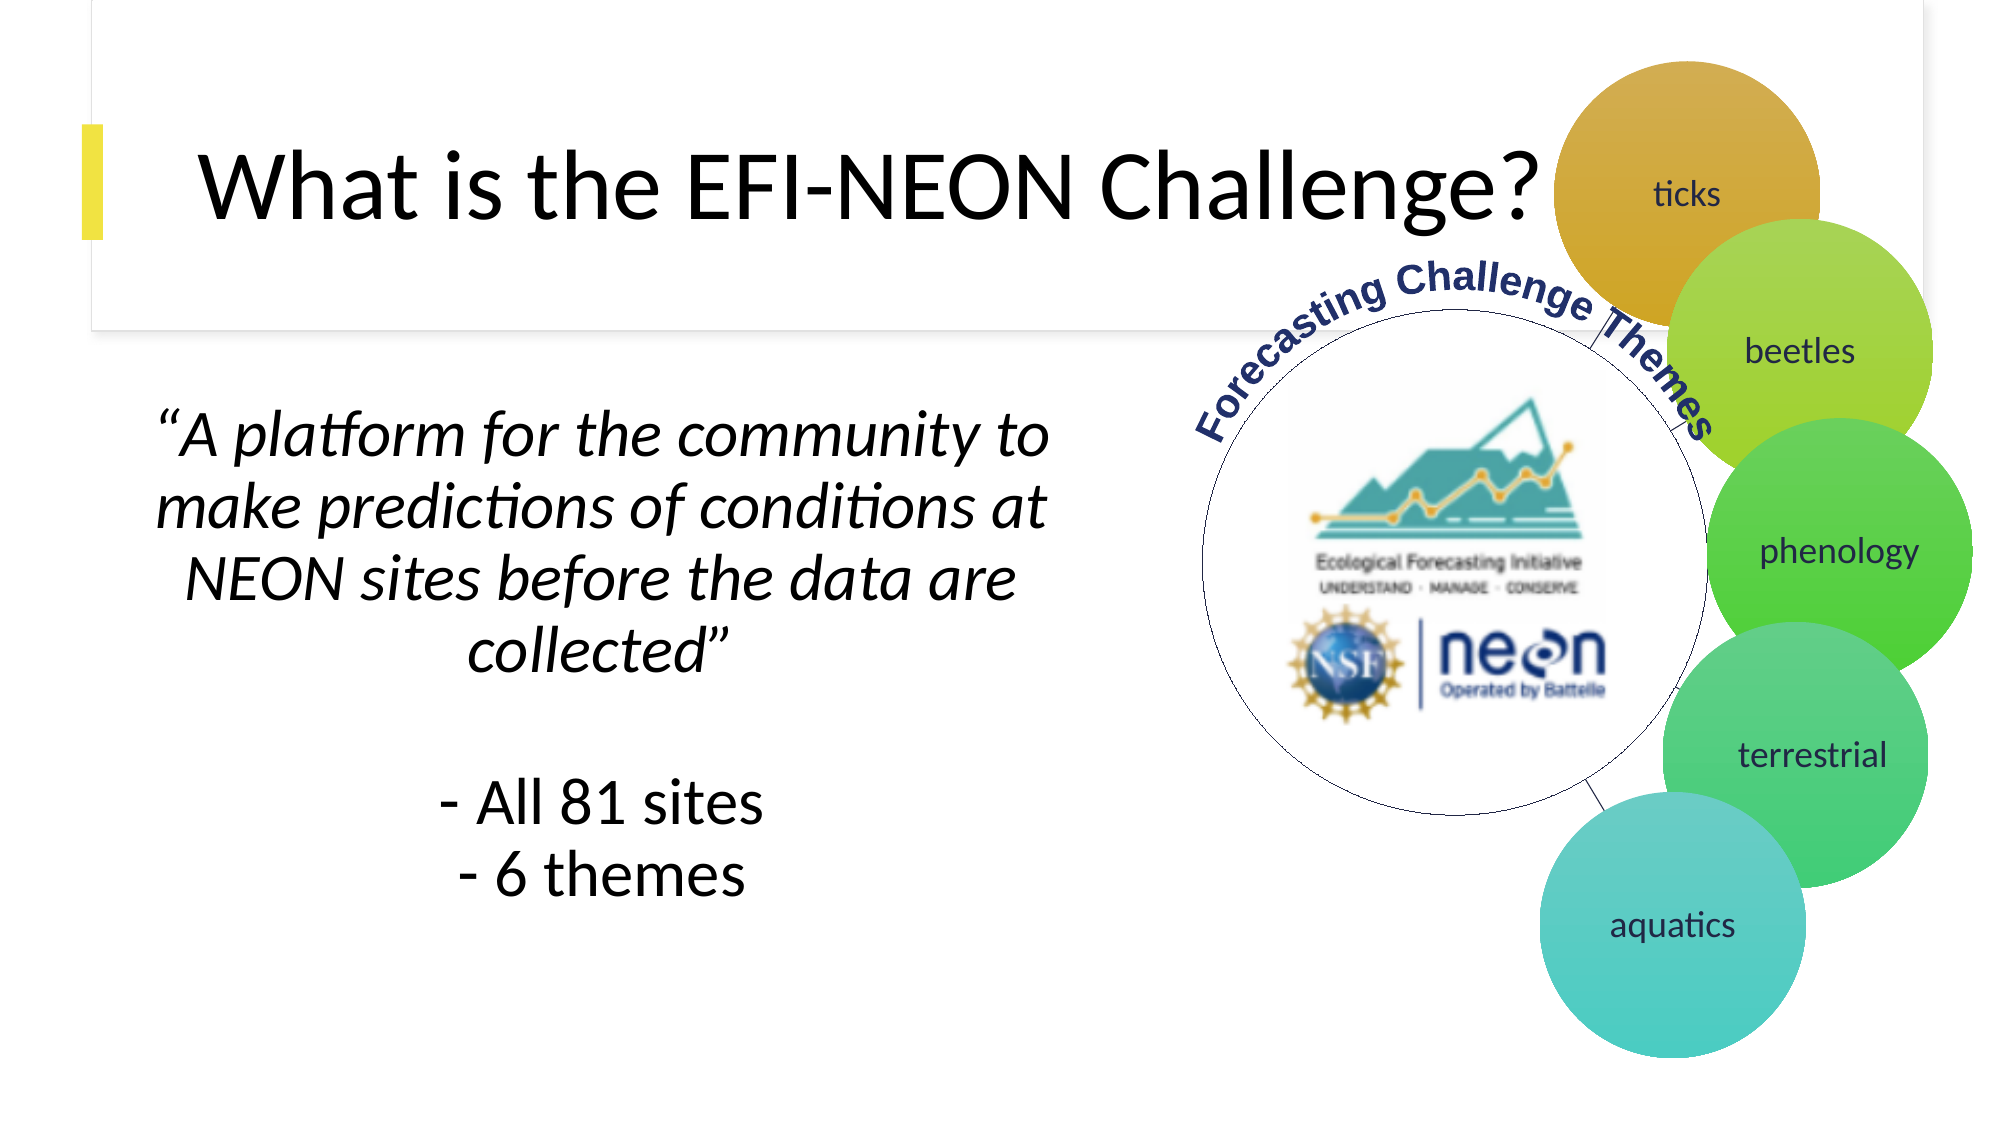

# What is the EFI-NEON Challenge?
ticks
beetles
phenology
terrestrial
aquatics
Forecasting Challenge Themes

“A platform for the community to make predictions of conditions at NEON sites before the data are collected”
All 81 sites
6 themes